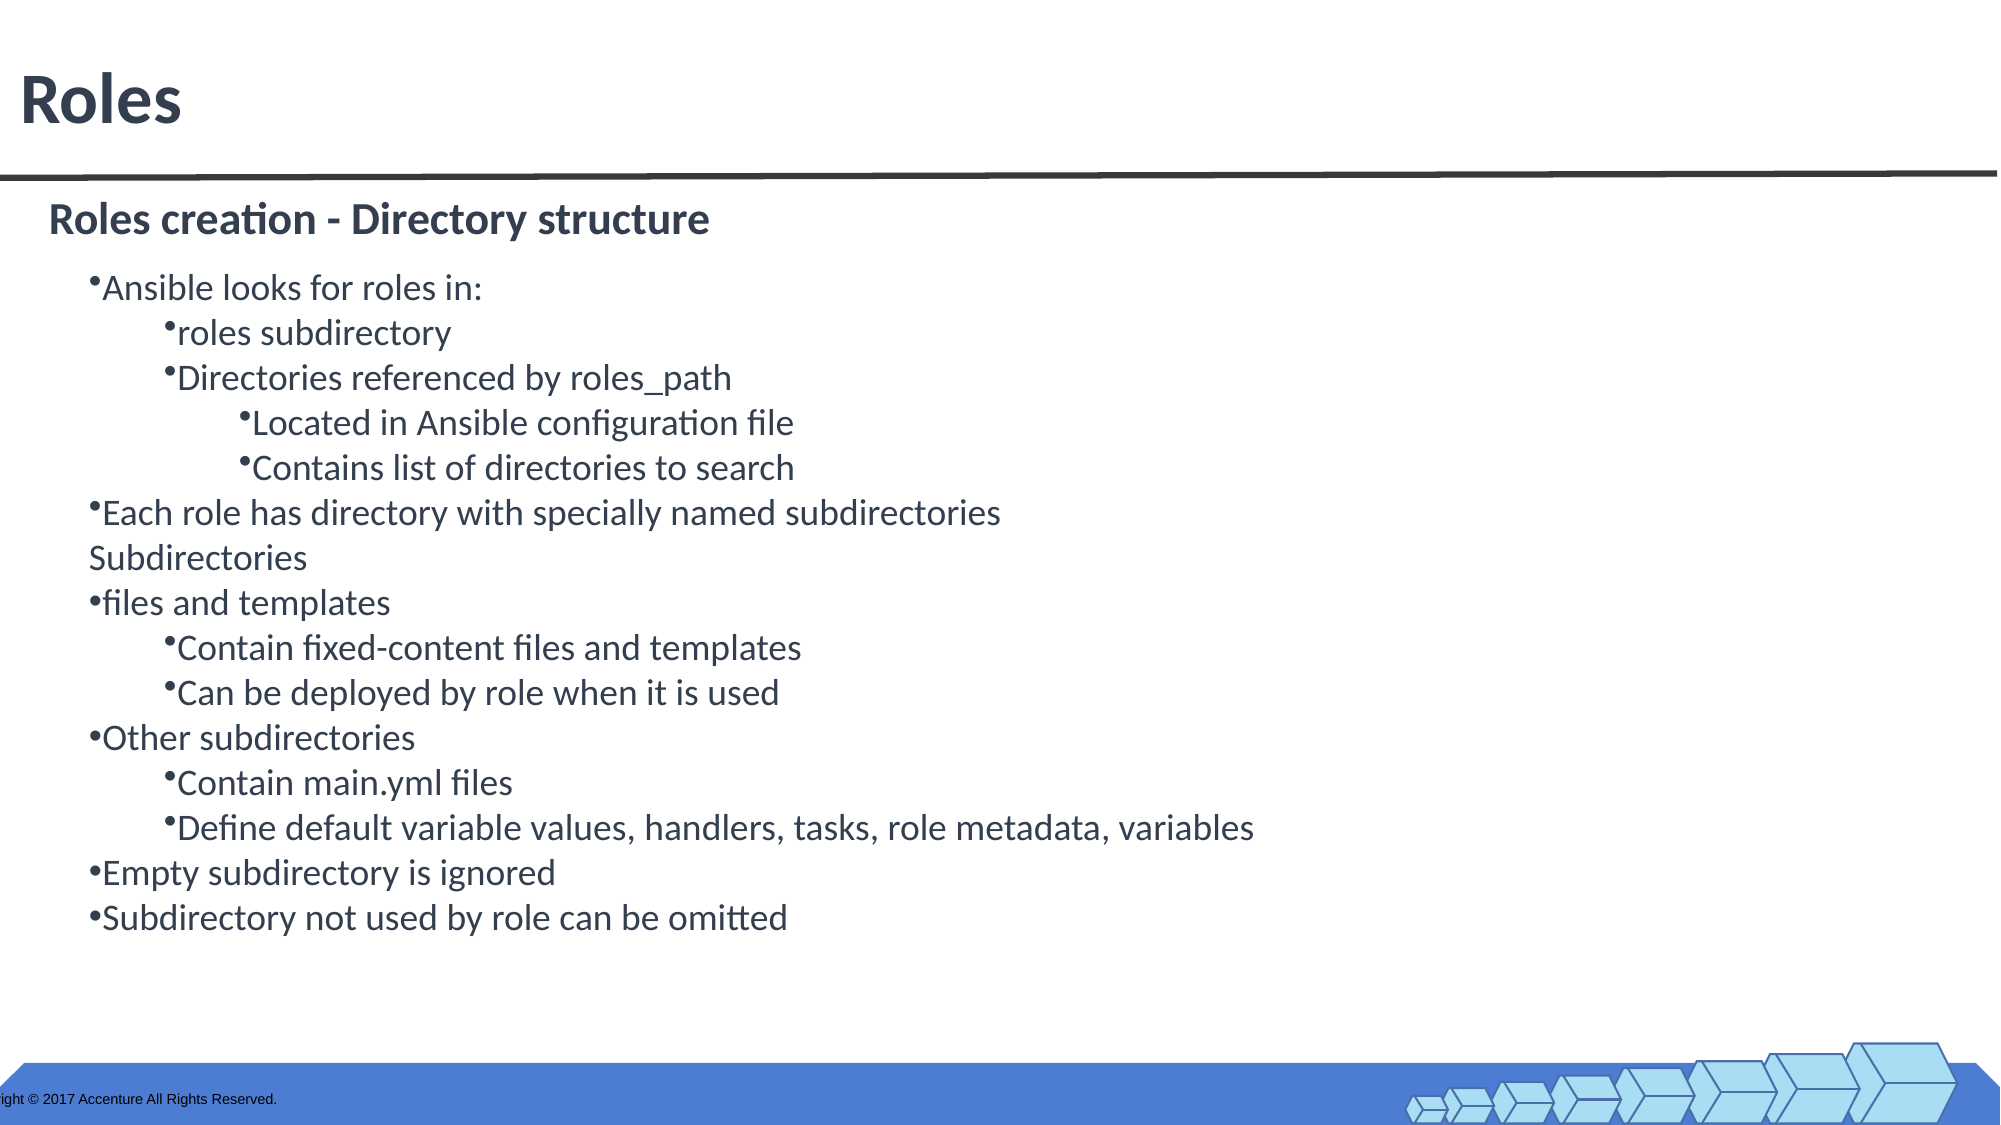

# Roles
Roles creation - Directory structure
Ansible looks for roles in:
roles subdirectory
Directories referenced by roles_path
Located in Ansible configuration file
Contains list of directories to search
Each role has directory with specially named subdirectories
Subdirectories
files and templates
Contain fixed-content files and templates
Can be deployed by role when it is used
Other subdirectories
Contain main.yml files
Define default variable values, handlers, tasks, role metadata, variables
Empty subdirectory is ignored
Subdirectory not used by role can be omitted